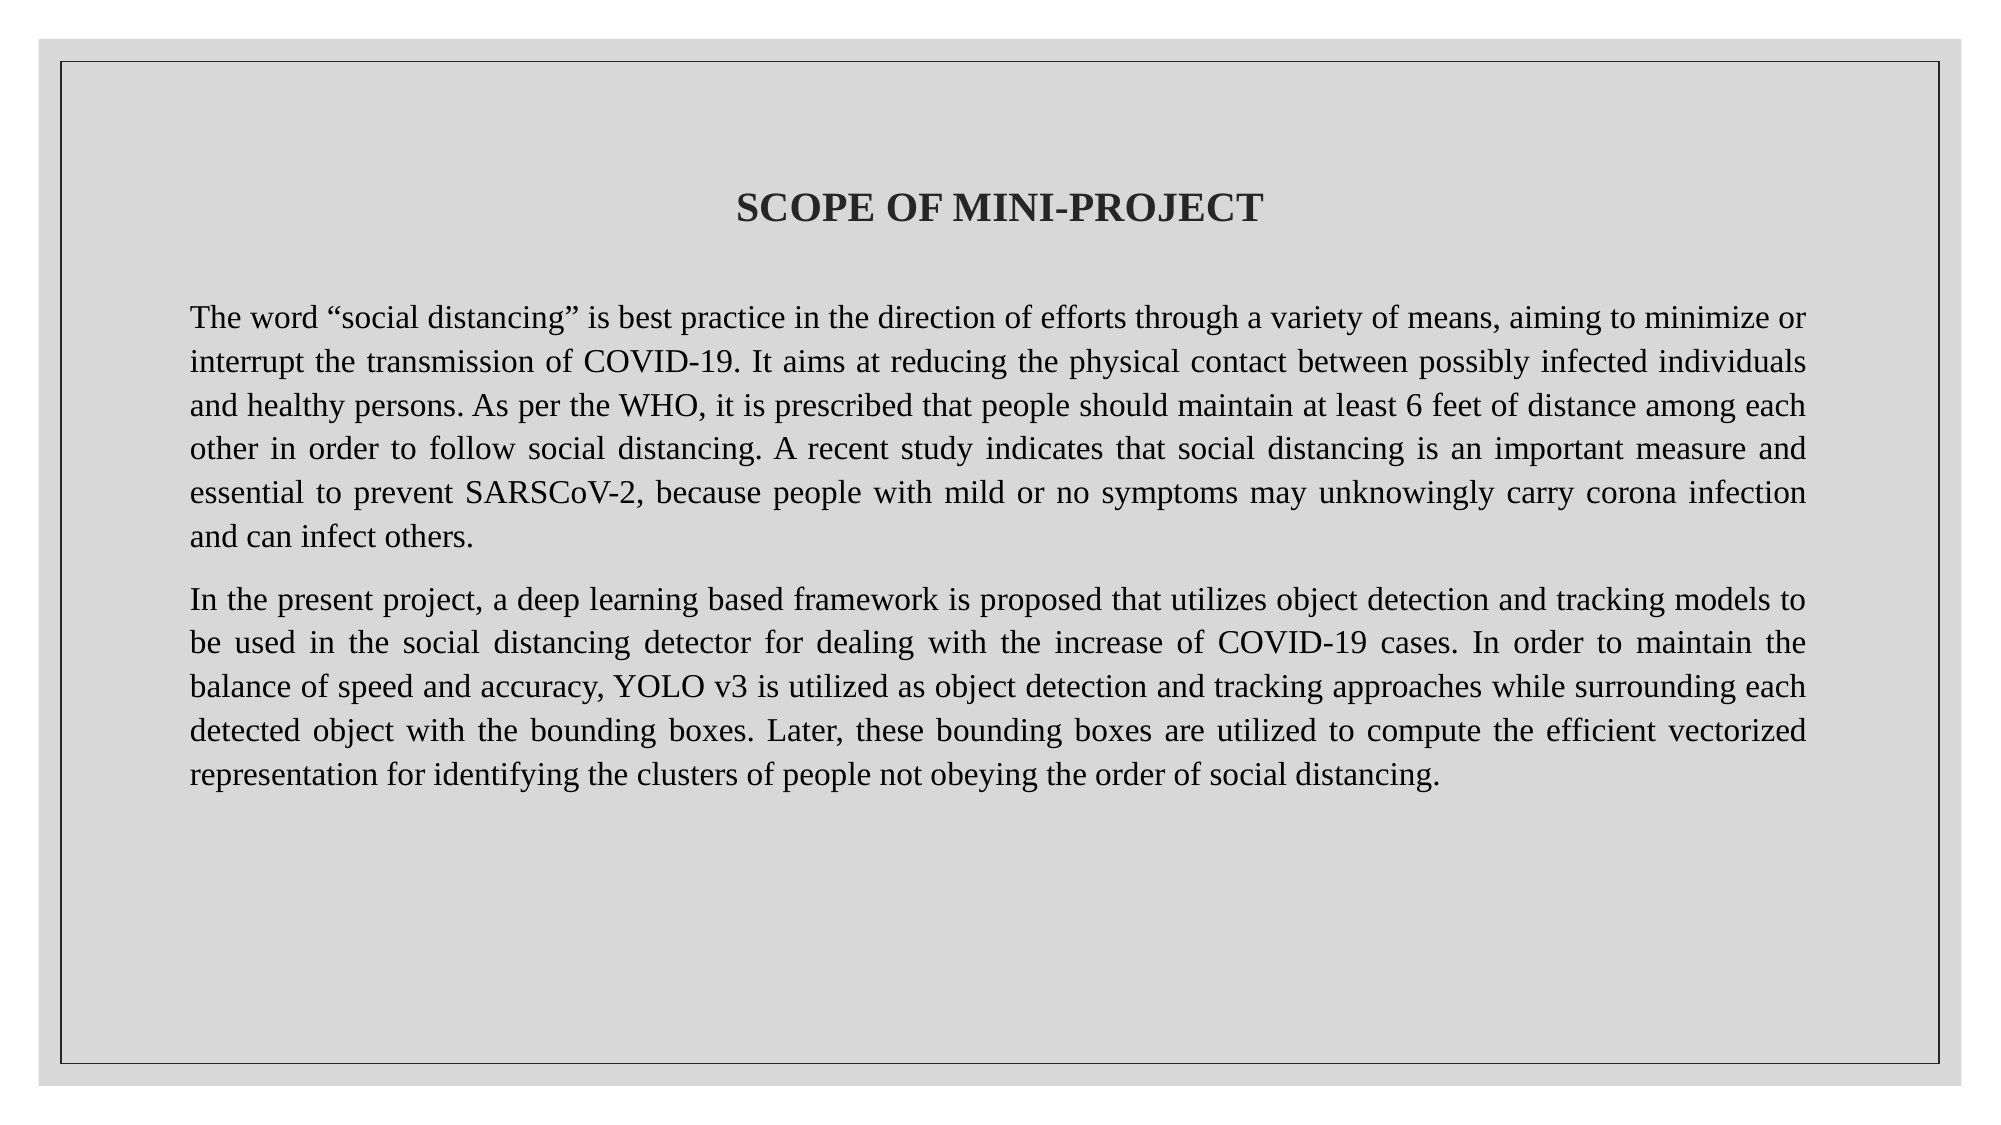

# SCOPE OF MINI-PROJECT
The word “social distancing” is best practice in the direction of efforts through a variety of means, aiming to minimize or interrupt the transmission of COVID-19. It aims at reducing the physical contact between possibly infected individuals and healthy persons. As per the WHO, it is prescribed that people should maintain at least 6 feet of distance among each other in order to follow social distancing. A recent study indicates that social distancing is an important measure and essential to prevent SARSCoV-2, because people with mild or no symptoms may unknowingly carry corona infection and can infect others.
In the present project, a deep learning based framework is proposed that utilizes object detection and tracking models to be used in the social distancing detector for dealing with the increase of COVID-19 cases. In order to maintain the balance of speed and accuracy, YOLO v3 is utilized as object detection and tracking approaches while surrounding each detected object with the bounding boxes. Later, these bounding boxes are utilized to compute the efficient vectorized representation for identifying the clusters of people not obeying the order of social distancing.